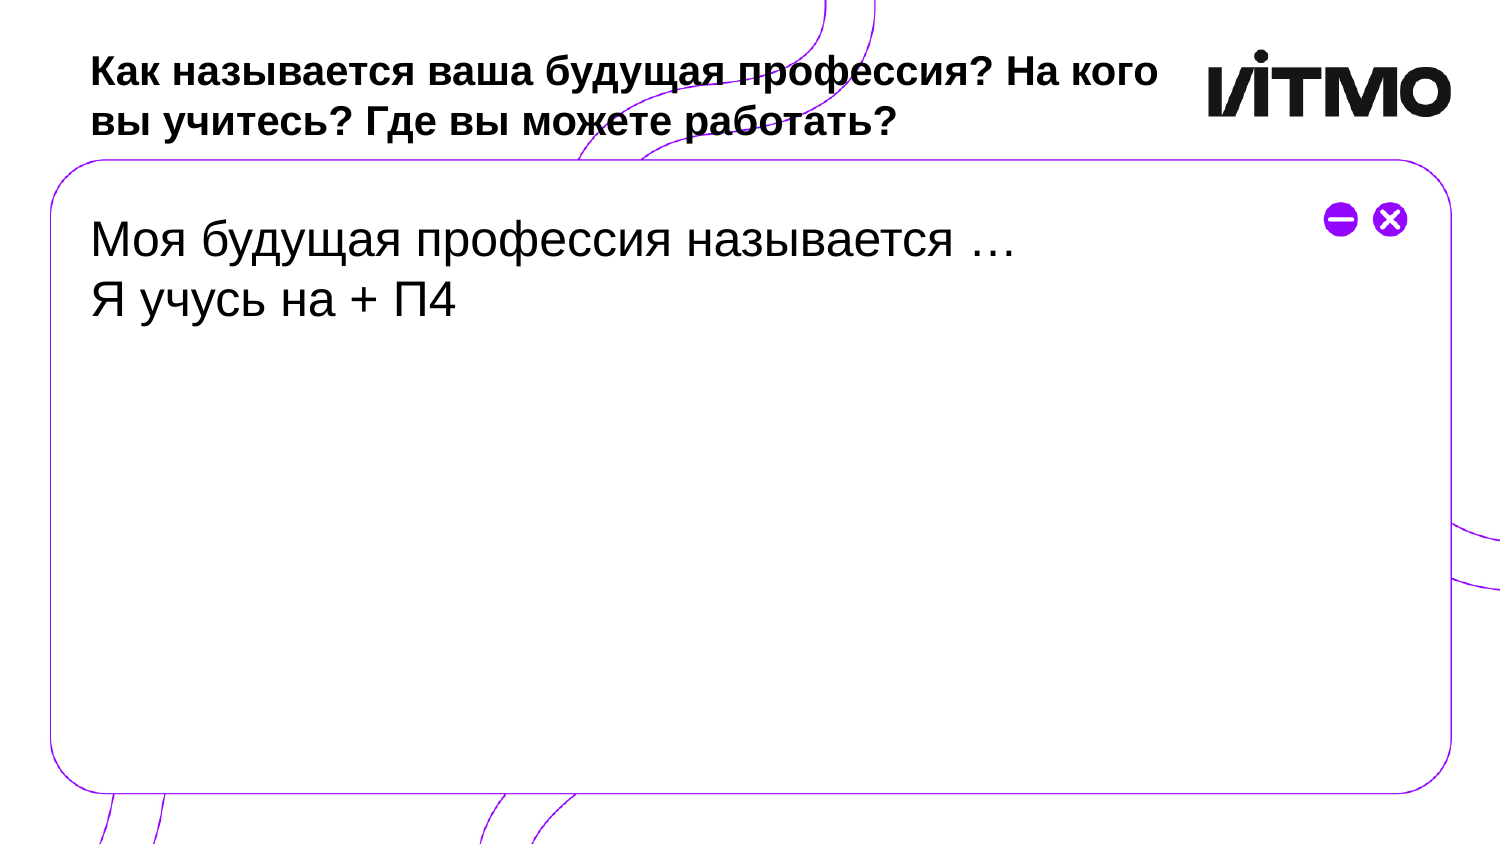

# Как называется ваша будущая профессия? На кого вы учитесь? Где вы можете работать?
Моя будущая профессия называется …
Я учусь на + П4